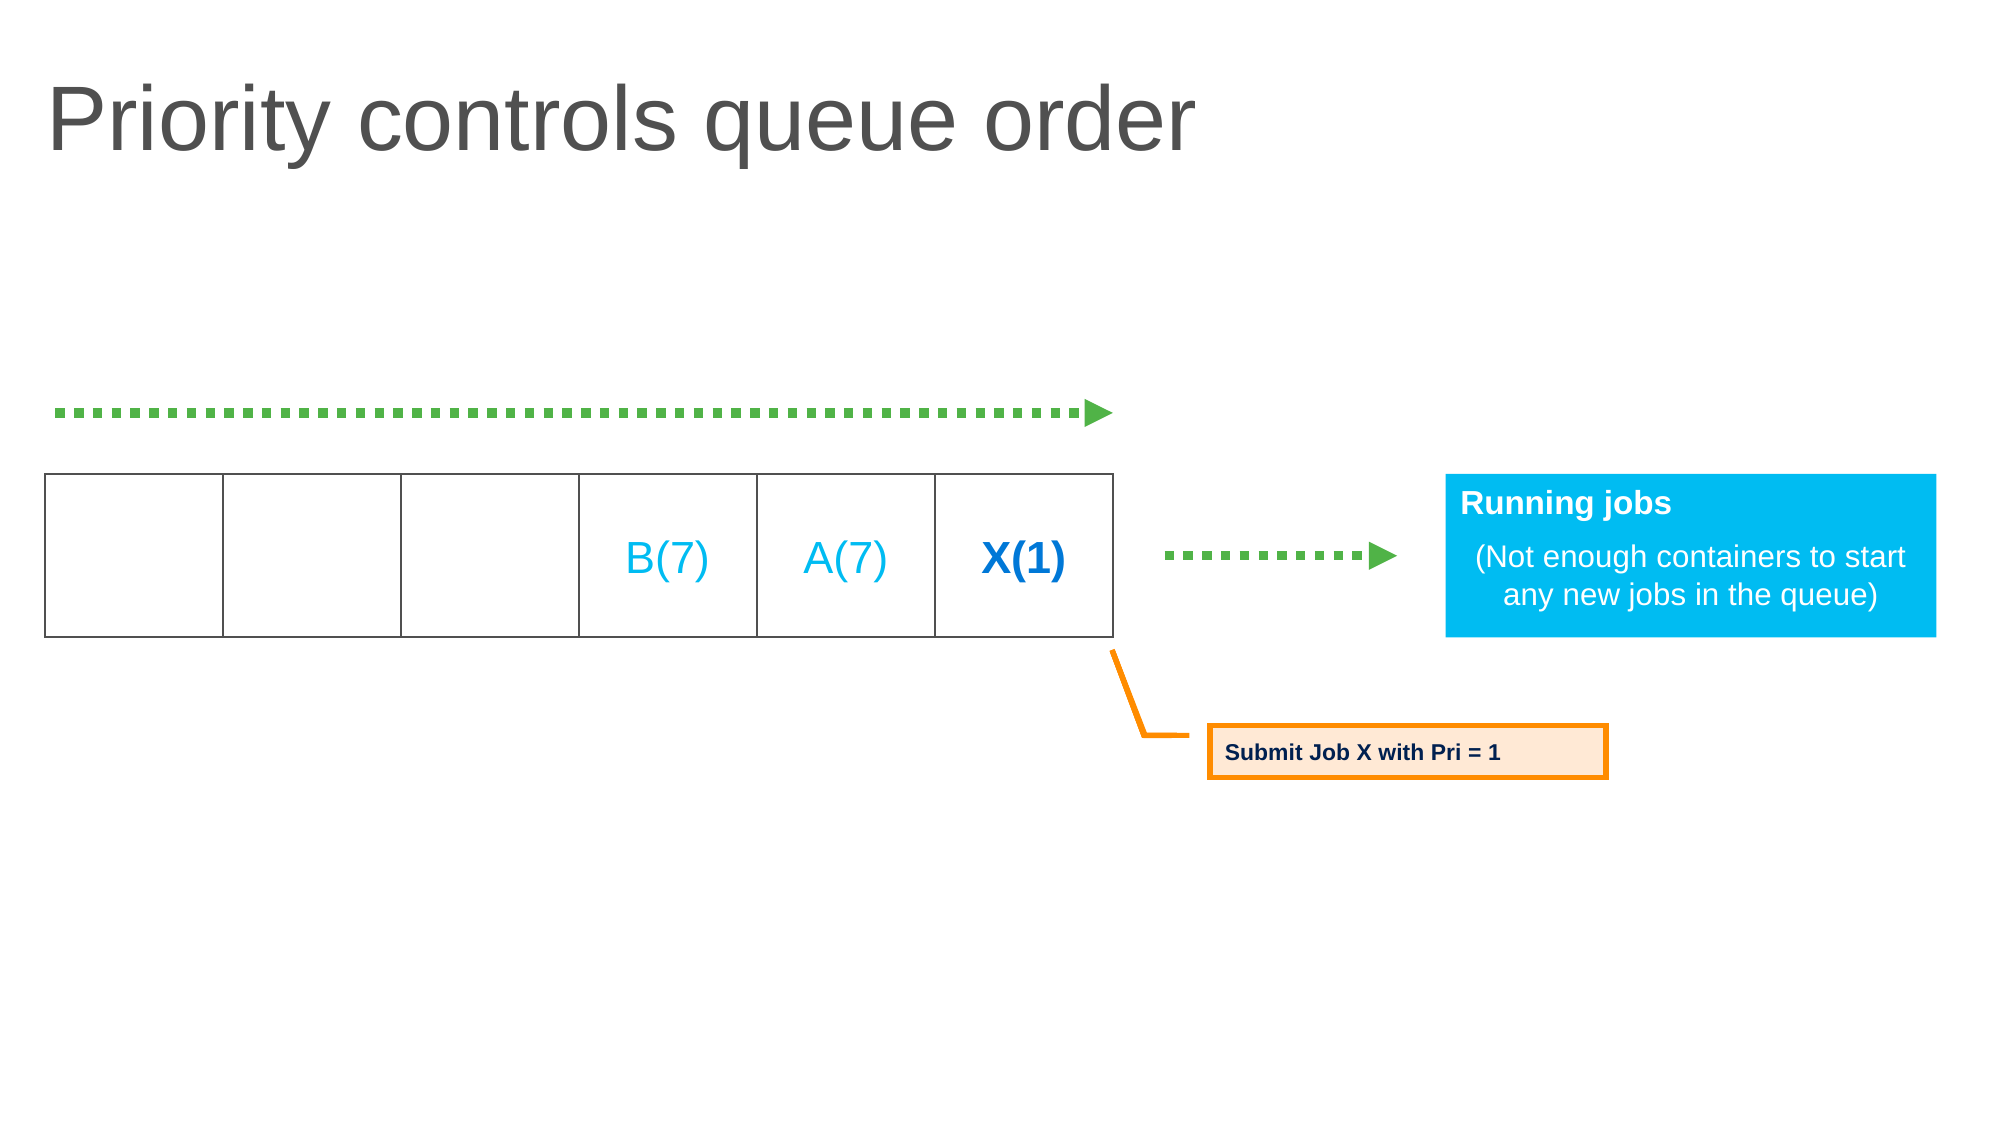

# Priority controls queue order

A(7)

B(7)
A(7)

B(7)
A(7)
X(1)
Running jobs
(Not enough containers to start any new jobs in the queue)
Empty queue
Submit Job A with Pri = 7
Submit Job B with Pri = 7
Submit Job X with Pri = 1